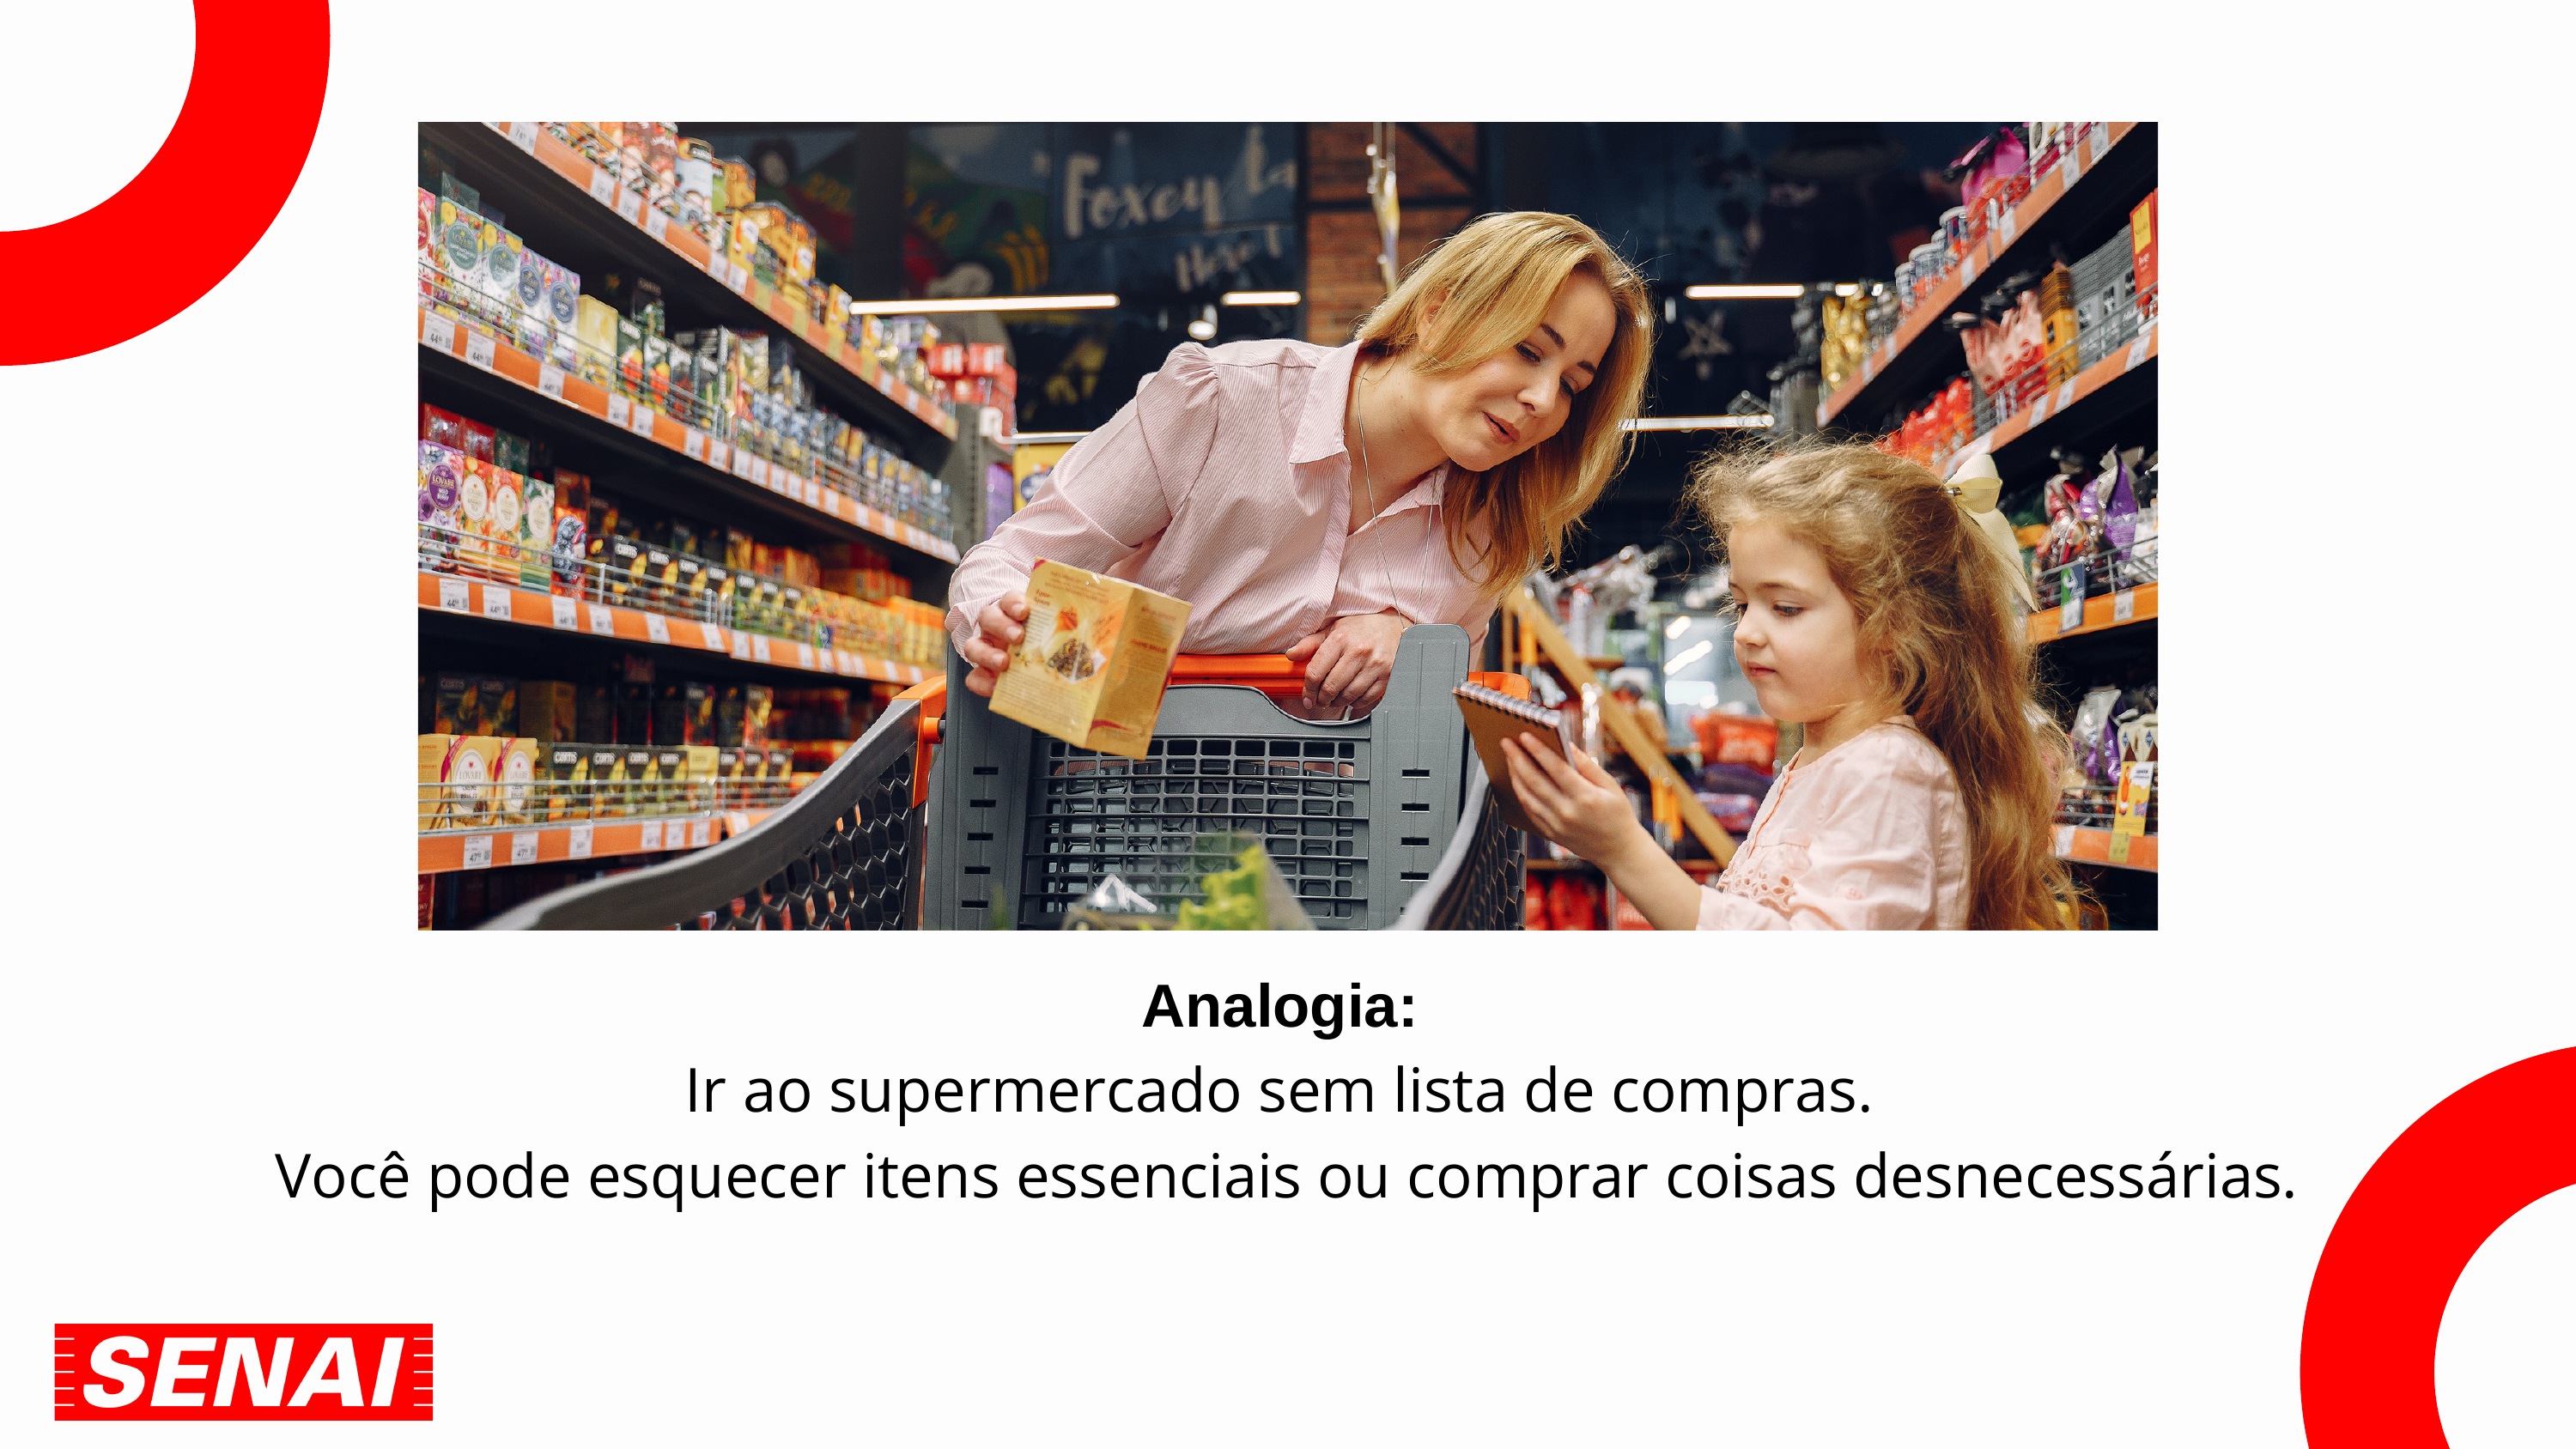

Analogia:
Ir ao supermercado sem lista de compras.
Você pode esquecer itens essenciais ou comprar coisas desnecessárias.